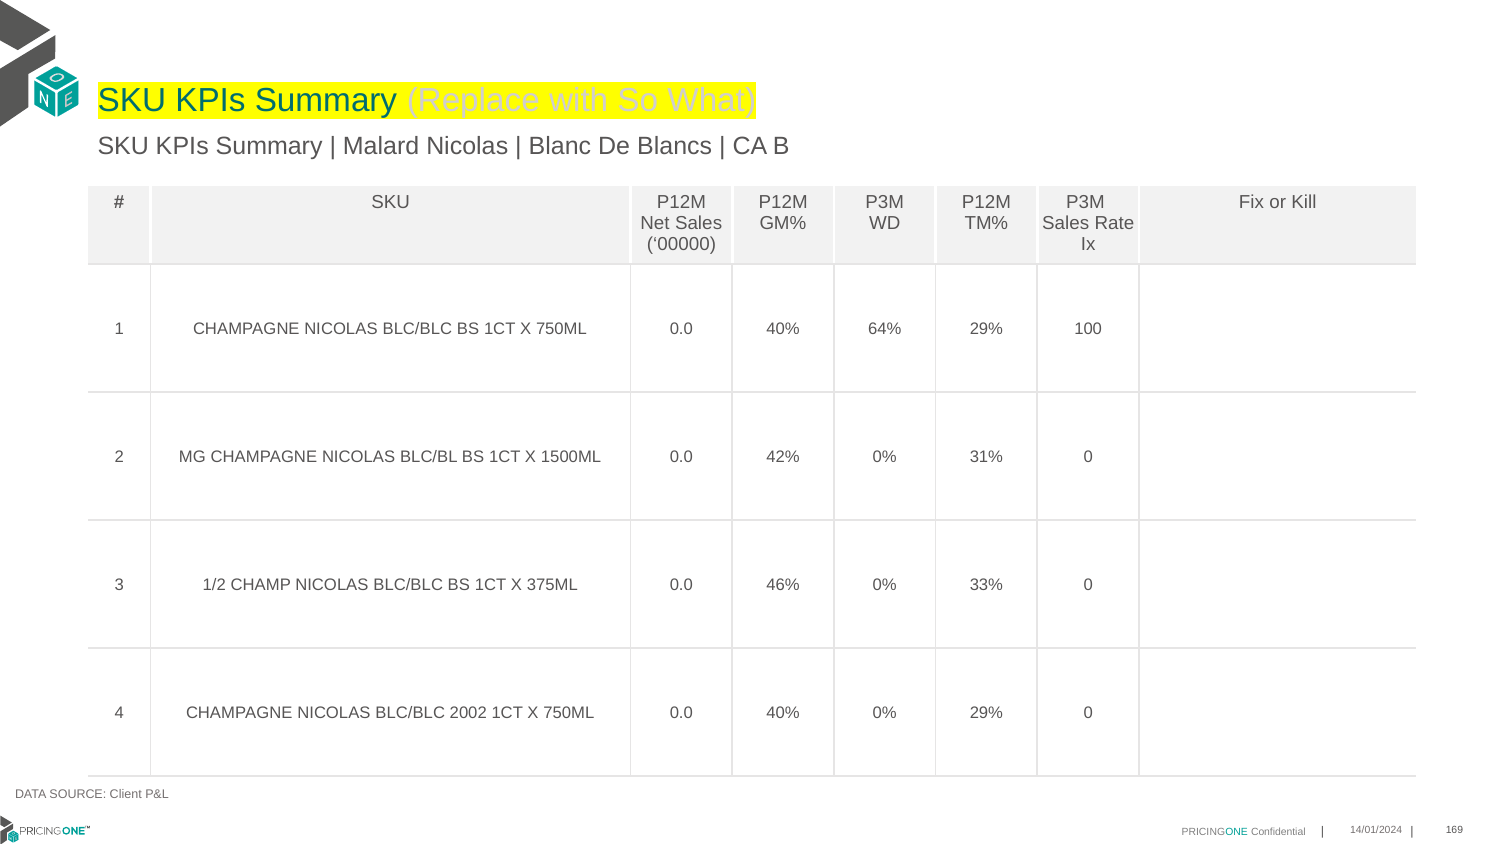

# SKU KPIs Summary (Replace with So What)
SKU KPIs Summary | Malard Nicolas | Blanc De Blancs | CA B
| # | SKU | P12M Net Sales (‘00000) | P12M GM% | P3M WD | P12M TM% | P3M Sales Rate Ix | Fix or Kill |
| --- | --- | --- | --- | --- | --- | --- | --- |
| 1 | CHAMPAGNE NICOLAS BLC/BLC BS 1CT X 750ML | 0.0 | 40% | 64% | 29% | 100 |  |
| 2 | MG CHAMPAGNE NICOLAS BLC/BL BS 1CT X 1500ML | 0.0 | 42% | 0% | 31% | 0 |  |
| 3 | 1/2 CHAMP NICOLAS BLC/BLC BS 1CT X 375ML | 0.0 | 46% | 0% | 33% | 0 |  |
| 4 | CHAMPAGNE NICOLAS BLC/BLC 2002 1CT X 750ML | 0.0 | 40% | 0% | 29% | 0 |  |
DATA SOURCE: Client P&L

14/01/2024
169